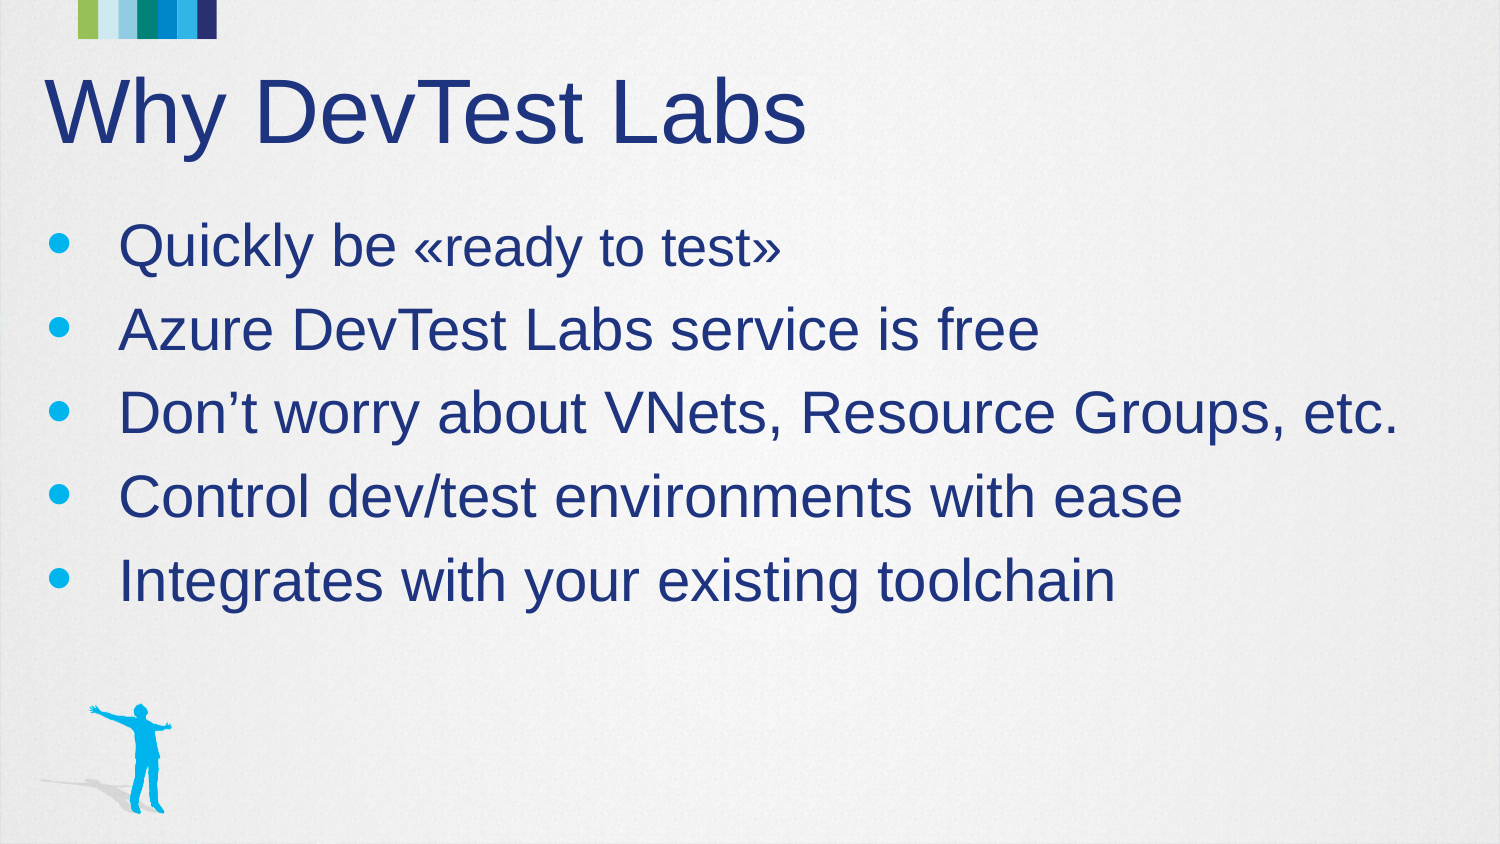

# Why DevTest Labs
Quickly be «ready to test»
Azure DevTest Labs service is free
Don’t worry about VNets, Resource Groups, etc.
Control dev/test environments with ease
Integrates with your existing toolchain